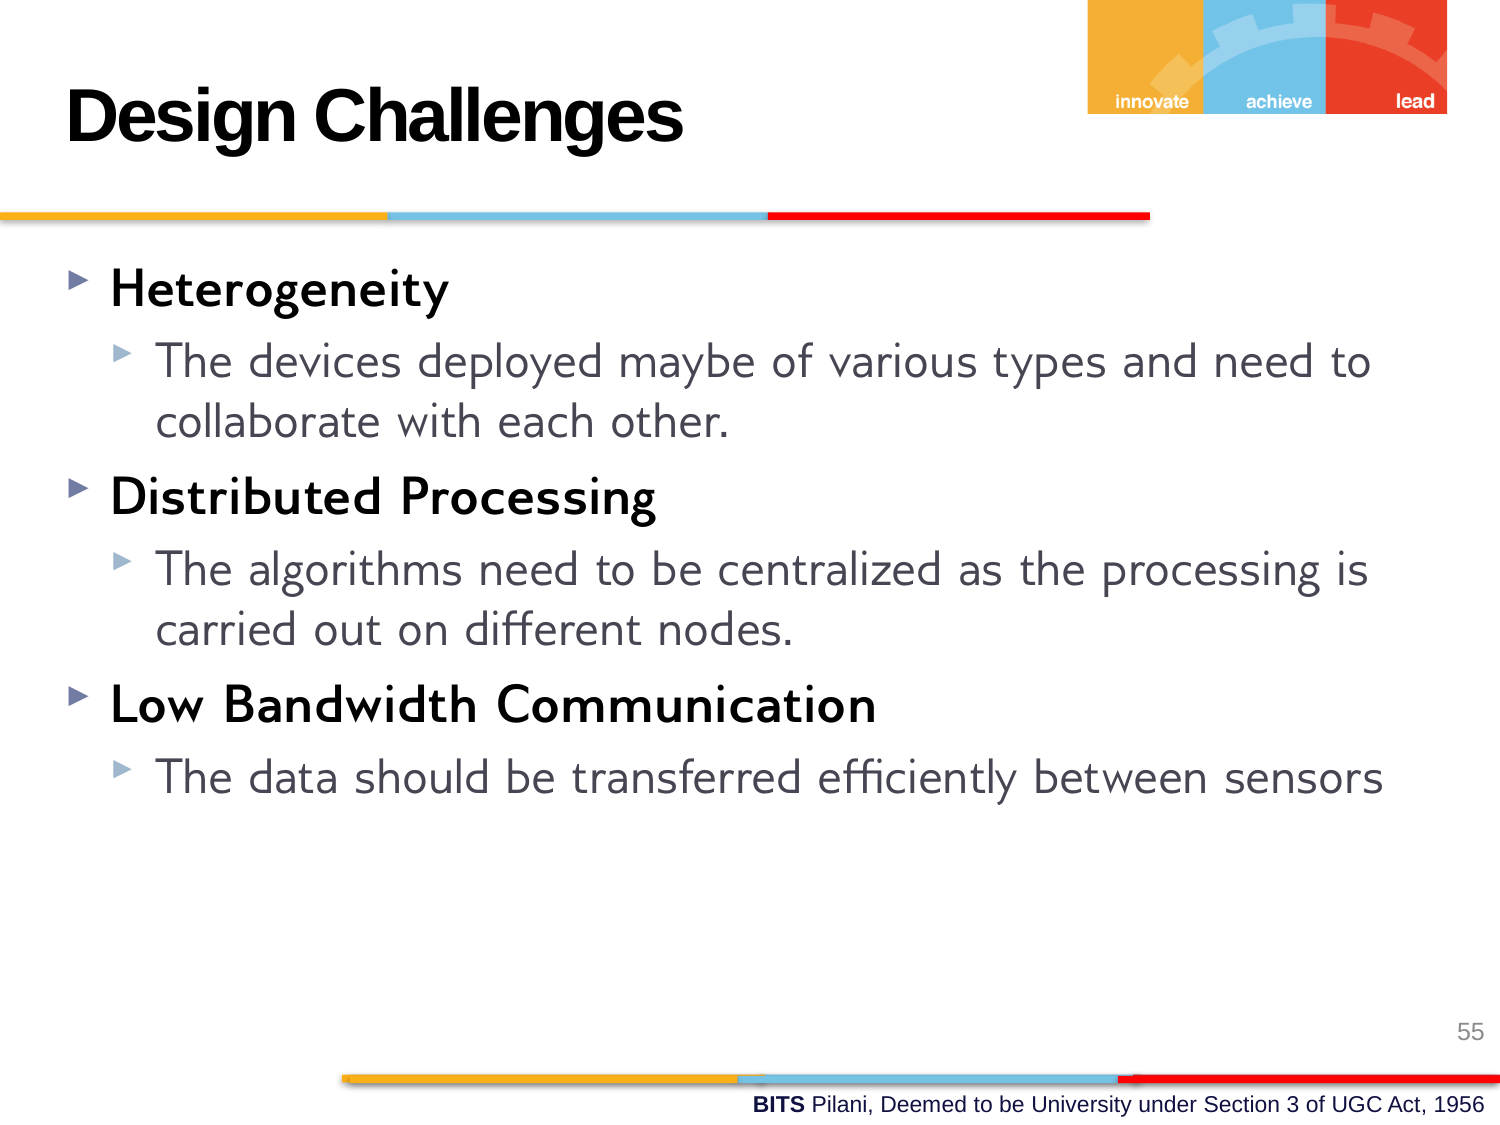

Design Challenges
Heterogeneity
The devices deployed maybe of various types and need to collaborate with each other.
Distributed Processing
The algorithms need to be centralized as the processing is carried out on different nodes.
Low Bandwidth Communication
The data should be transferred efficiently between sensors

55